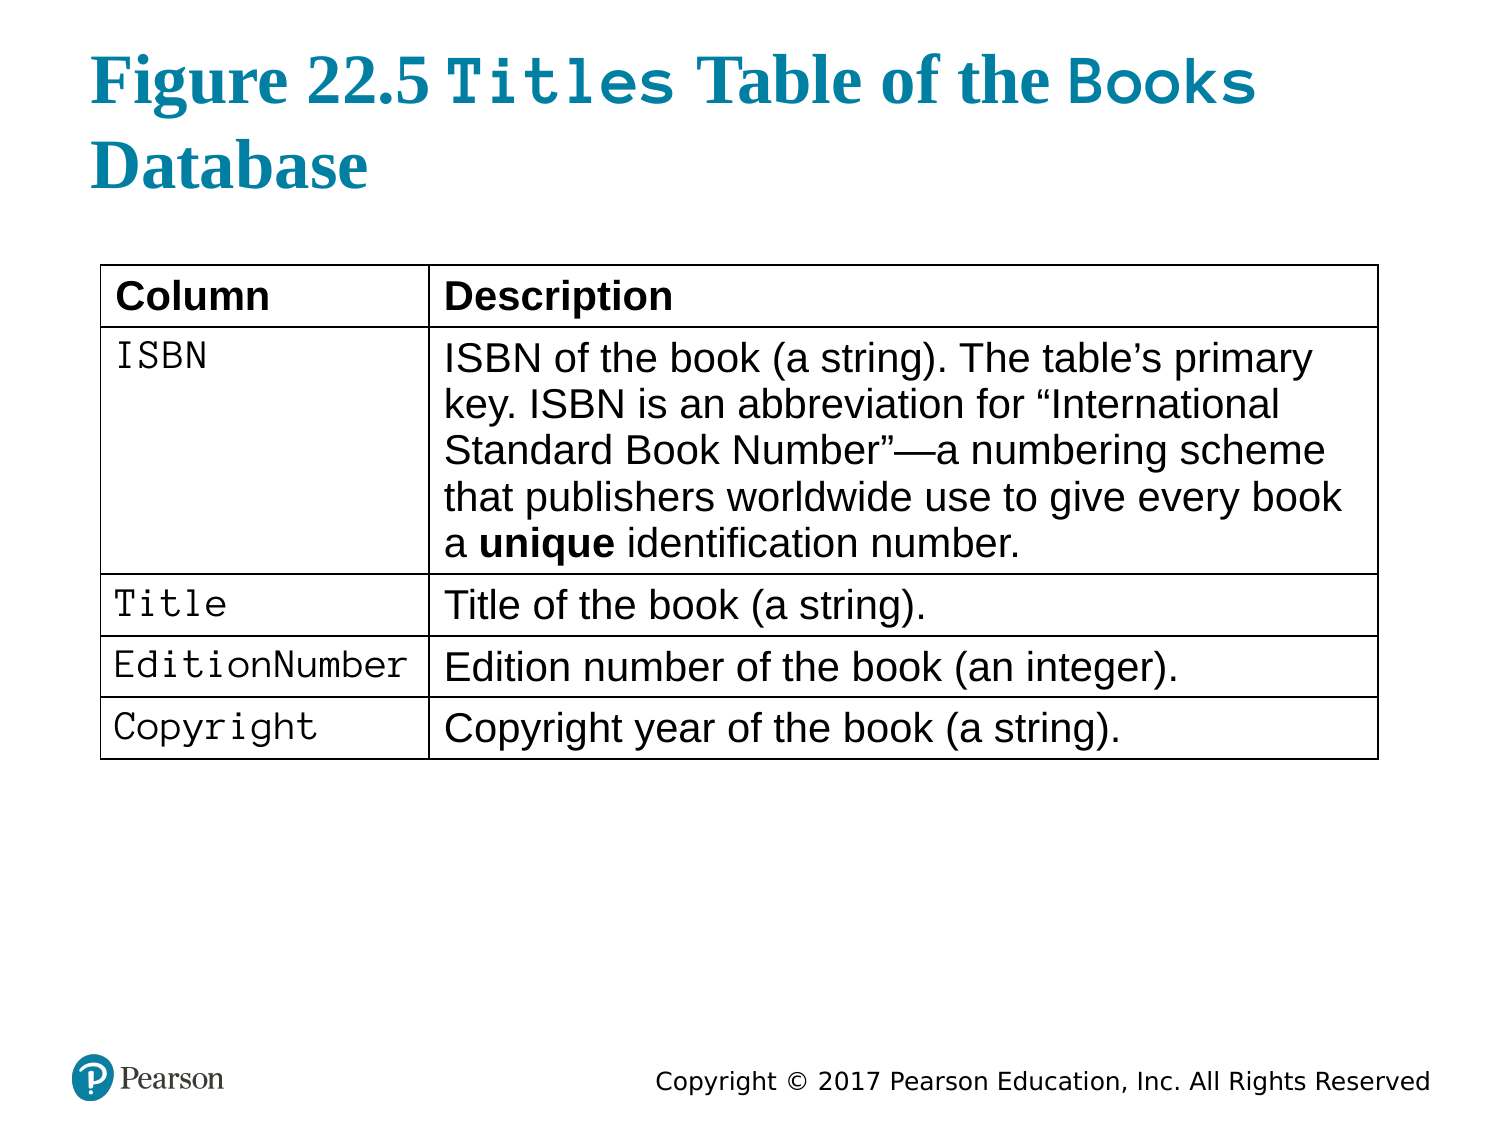

# Figure 22.5 Titles Table of the Books Database
| Column | Description |
| --- | --- |
| I S B N | I S B N of the book (a string). The table’s primary key. ISBN is an abbreviation for “International Standard Book Number”—a numbering scheme that publishers worldwide use to give every book a unique identification number. |
| Title | Title of the book (a string). |
| EditionNumber | Edition number of the book (an integer). |
| Copyright | Copyright year of the book (a string). |